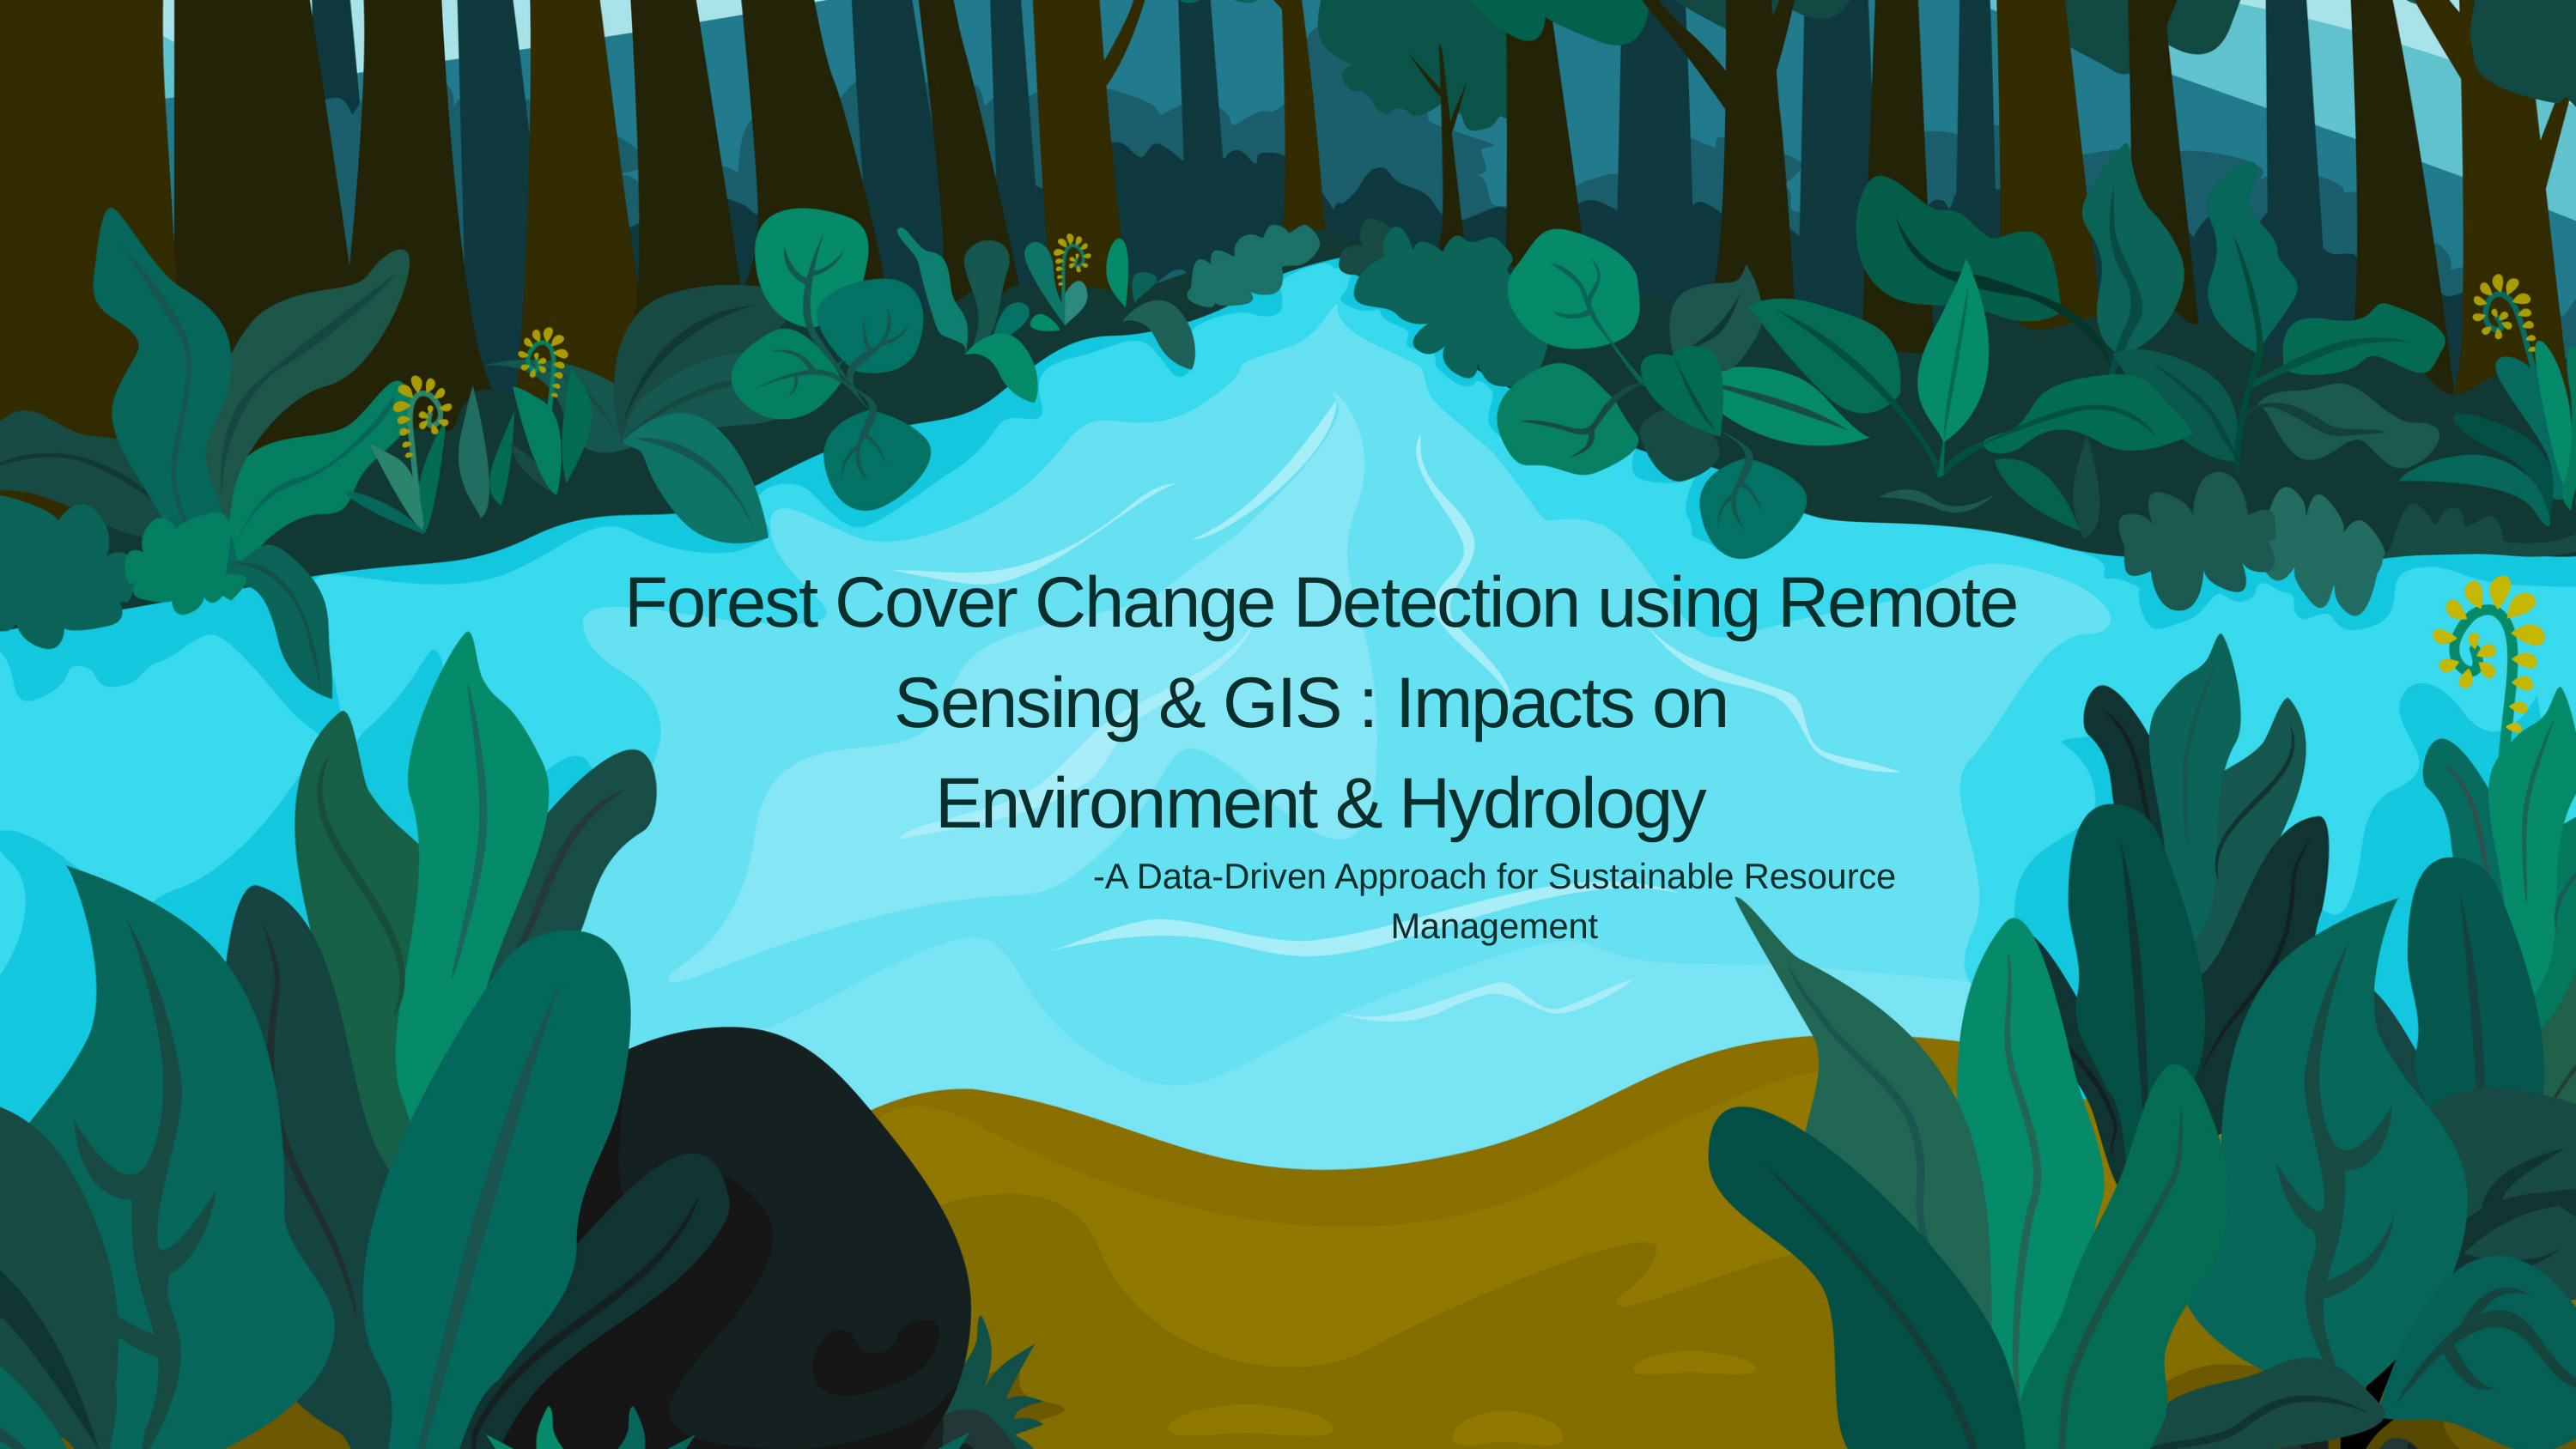

Forest Cover Change Detection using Remote Sensing & GIS : Impacts on
Environment & Hydrology

-A Data-Driven Approach for Sustainable Resource Management